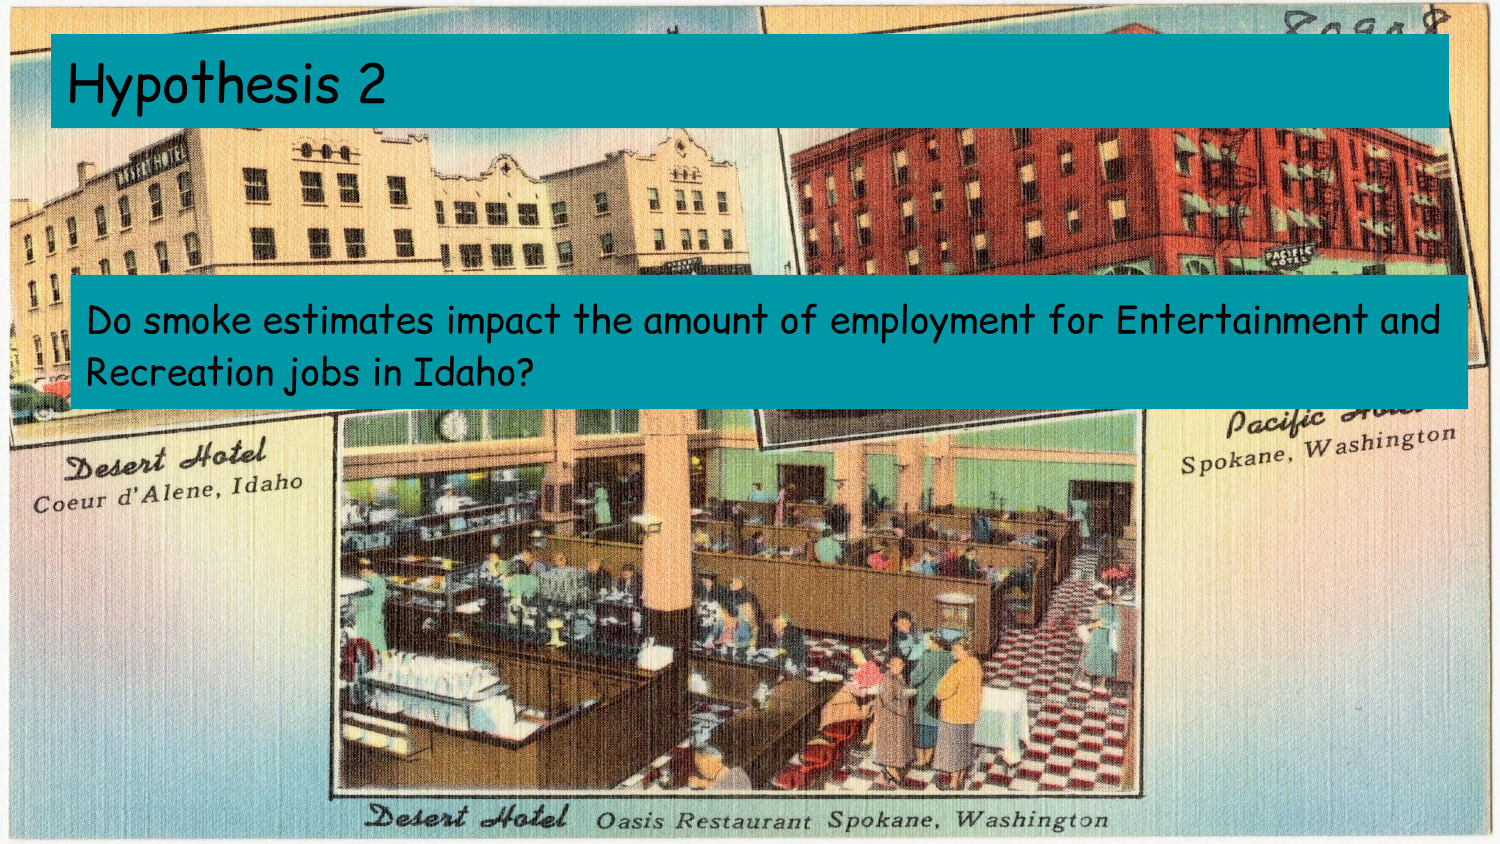

# Hypothesis 2
Do smoke estimates impact the amount of employment for Entertainment and Recreation jobs in Idaho?